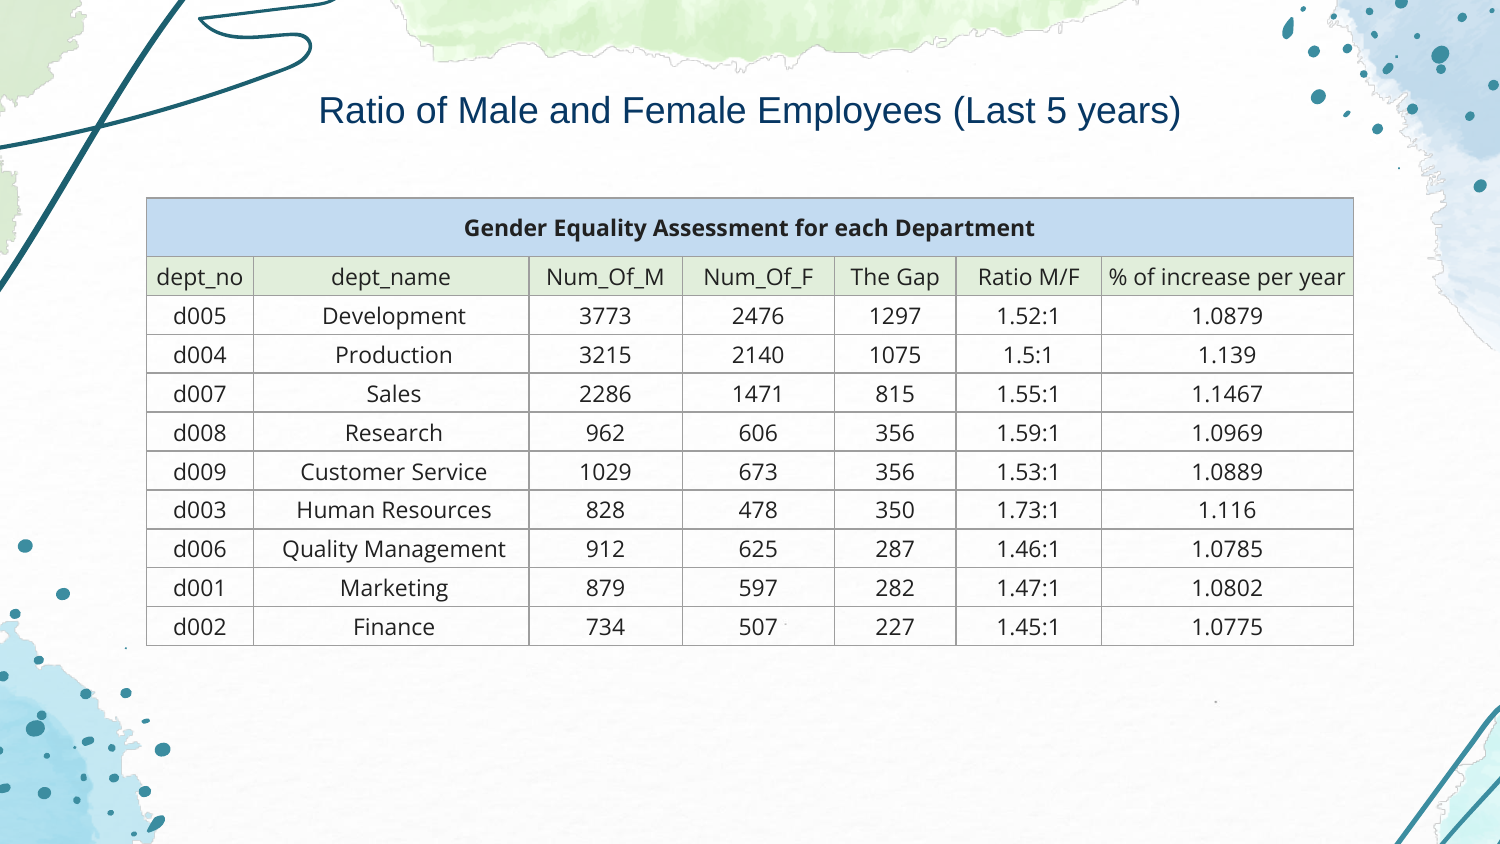

# Ratio of Male and Female Employees (Last 5 years)
| Gender Equality Assessment for each Department |  |  |  |  |  |  |
| --- | --- | --- | --- | --- | --- | --- |
| dept\_no | dept\_name | Num\_Of\_M | Num\_Of\_F | The Gap | Ratio M/F | % of increase per year |
| d005 | Development | 3773 | 2476 | 1297 | 1.52:1 | 1.0879 |
| d004 | Production | 3215 | 2140 | 1075 | 1.5:1 | 1.139 |
| d007 | Sales | 2286 | 1471 | 815 | 1.55:1 | 1.1467 |
| d008 | Research | 962 | 606 | 356 | 1.59:1 | 1.0969 |
| d009 | Customer Service | 1029 | 673 | 356 | 1.53:1 | 1.0889 |
| d003 | Human Resources | 828 | 478 | 350 | 1.73:1 | 1.116 |
| d006 | Quality Management | 912 | 625 | 287 | 1.46:1 | 1.0785 |
| d001 | Marketing | 879 | 597 | 282 | 1.47:1 | 1.0802 |
| d002 | Finance | 734 | 507 | 227 | 1.45:1 | 1.0775 |